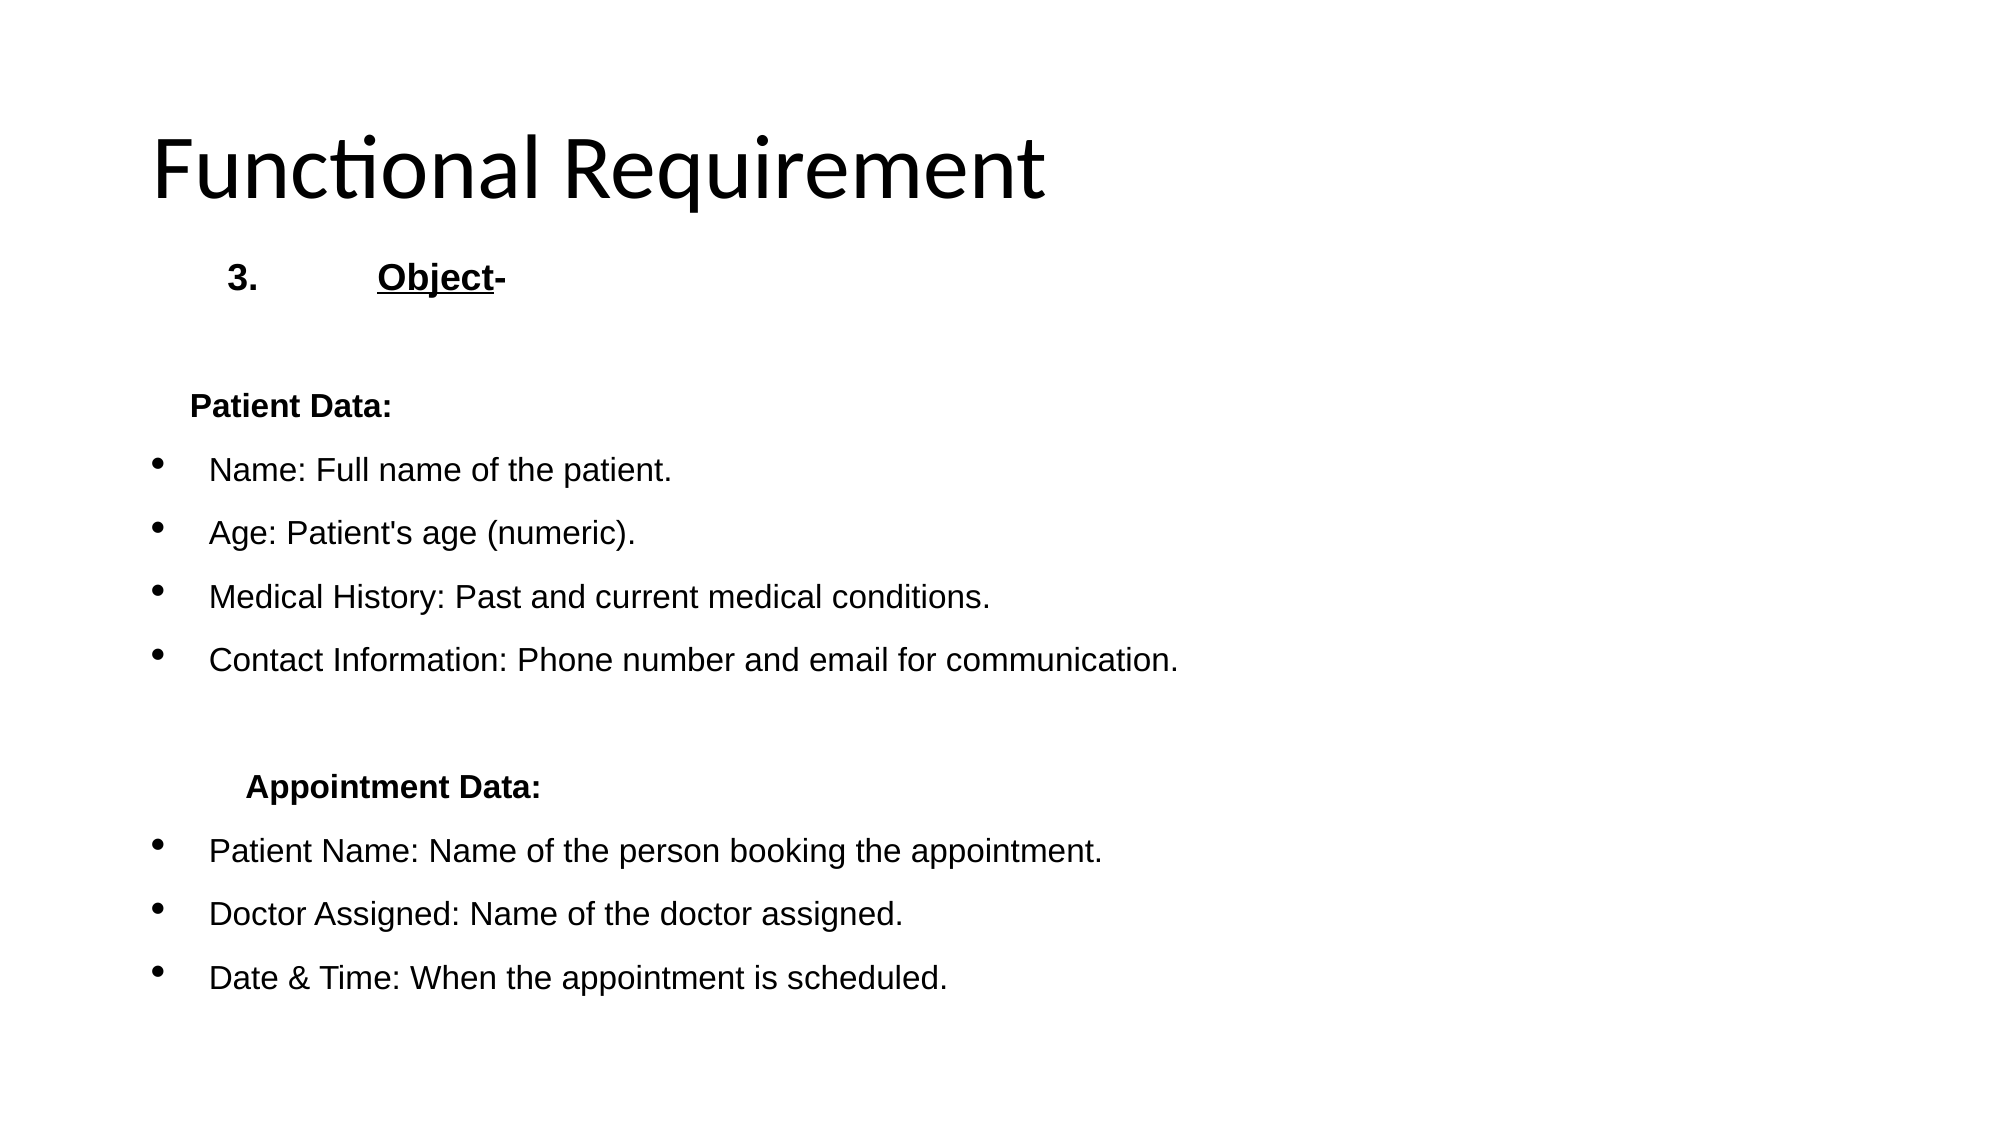

# Functional Requirement
3. 	Object-

Patient Data:
Name: Full name of the patient.
Age: Patient's age (numeric).
Medical History: Past and current medical conditions.
Contact Information: Phone number and email for communication.

      Appointment Data:
Patient Name: Name of the person booking the appointment.
Doctor Assigned: Name of the doctor assigned.
Date & Time: When the appointment is scheduled.